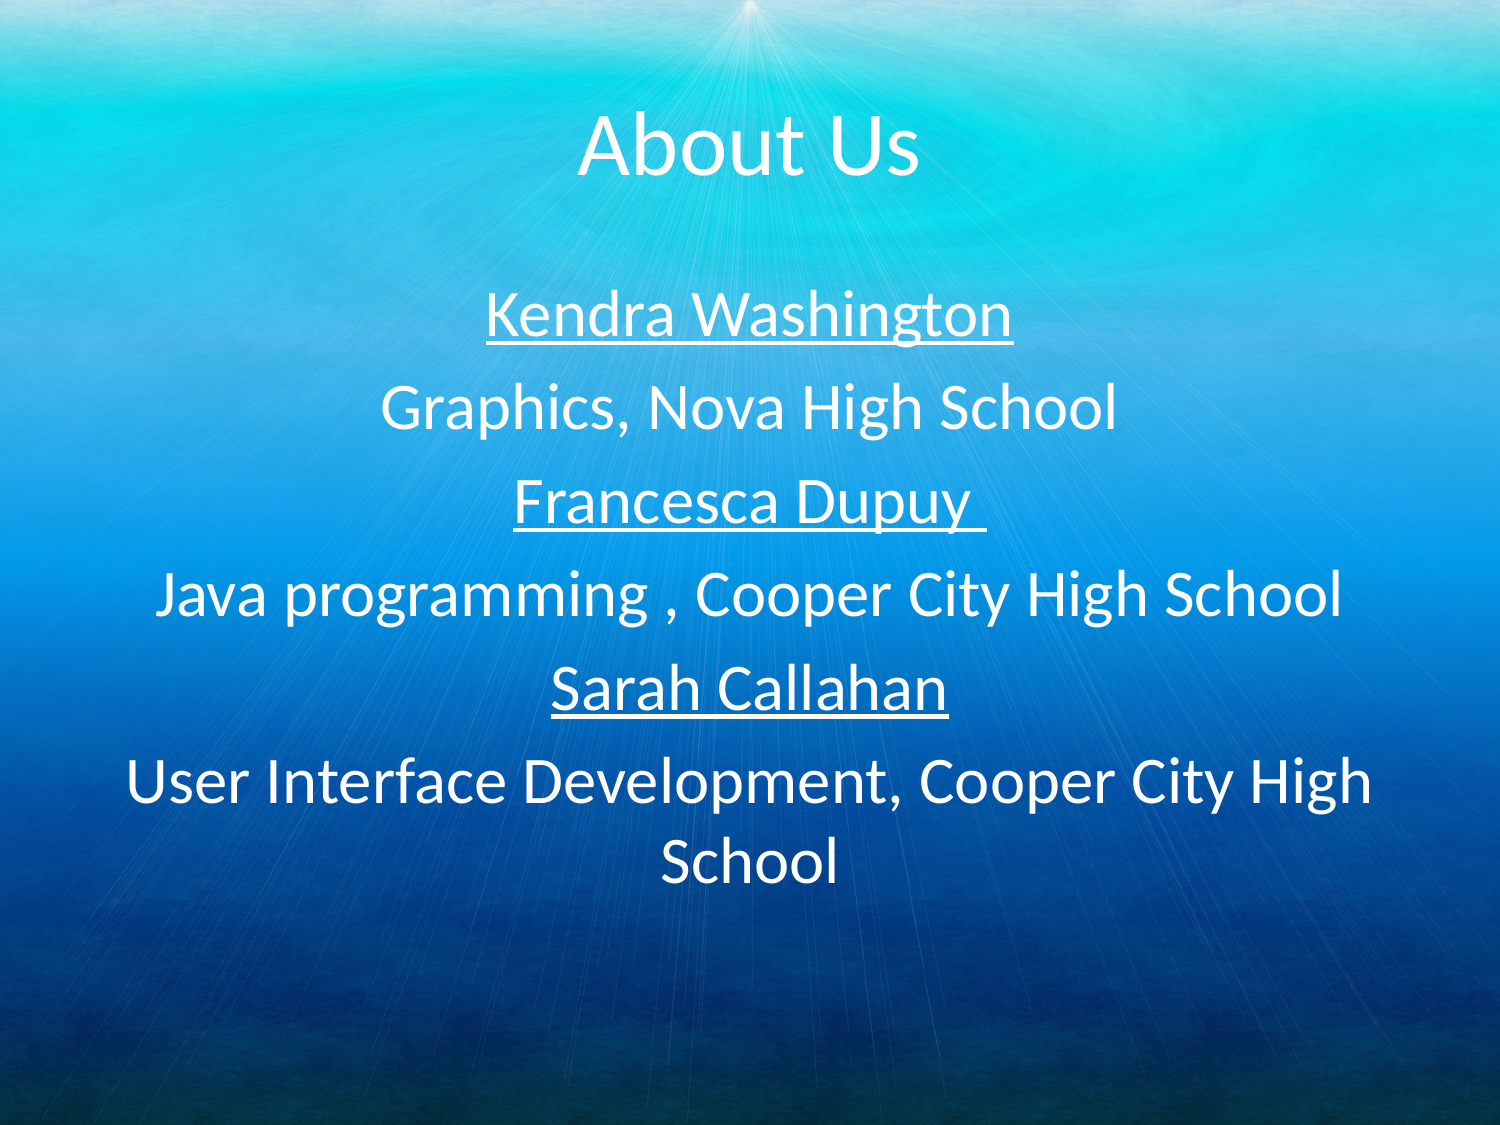

# About Us
Kendra Washington
Graphics, Nova High School
Francesca Dupuy
Java programming , Cooper City High School
Sarah Callahan
User Interface Development, Cooper City High School